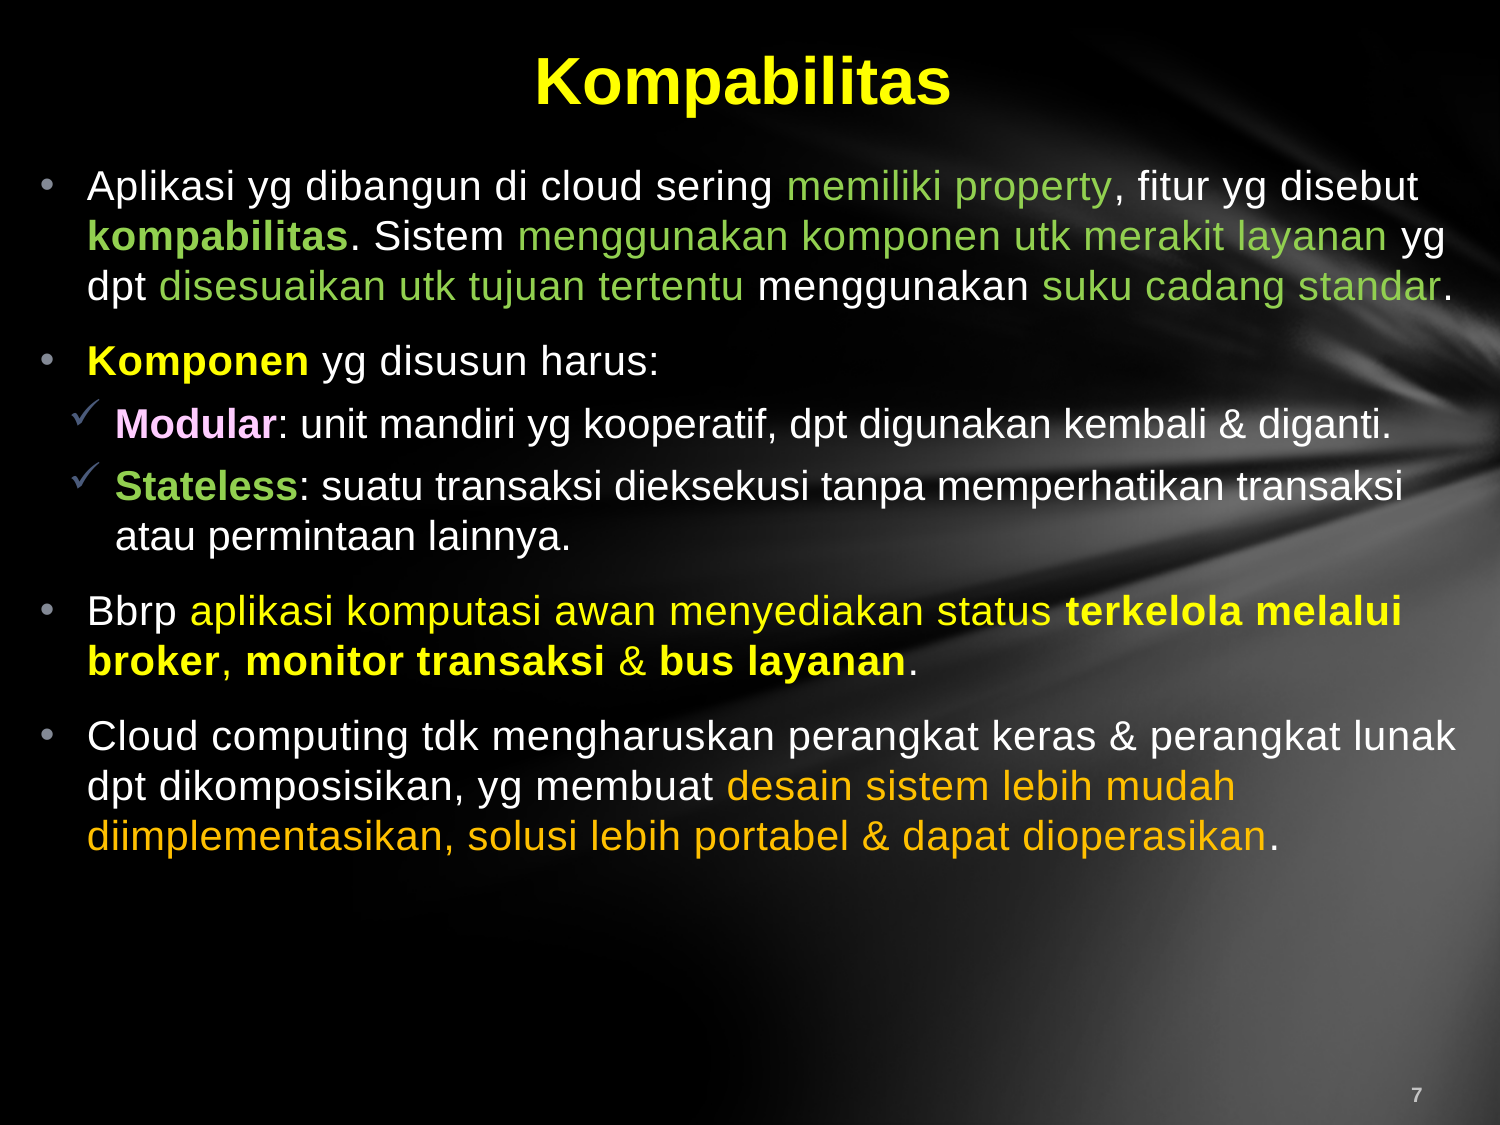

# Kompabilitas
Aplikasi yg dibangun di cloud sering memiliki property, fitur yg disebut kompabilitas. Sistem menggunakan komponen utk merakit layanan yg dpt disesuaikan utk tujuan tertentu menggunakan suku cadang standar.
Komponen yg disusun harus:
Modular: unit mandiri yg kooperatif, dpt digunakan kembali & diganti.
Stateless: suatu transaksi dieksekusi tanpa memperhatikan transaksi atau permintaan lainnya.
Bbrp aplikasi komputasi awan menyediakan status terkelola melalui broker, monitor transaksi & bus layanan.
Cloud computing tdk mengharuskan perangkat keras & perangkat lunak dpt dikomposisikan, yg membuat desain sistem lebih mudah diimplementasikan, solusi lebih portabel & dapat dioperasikan.
7